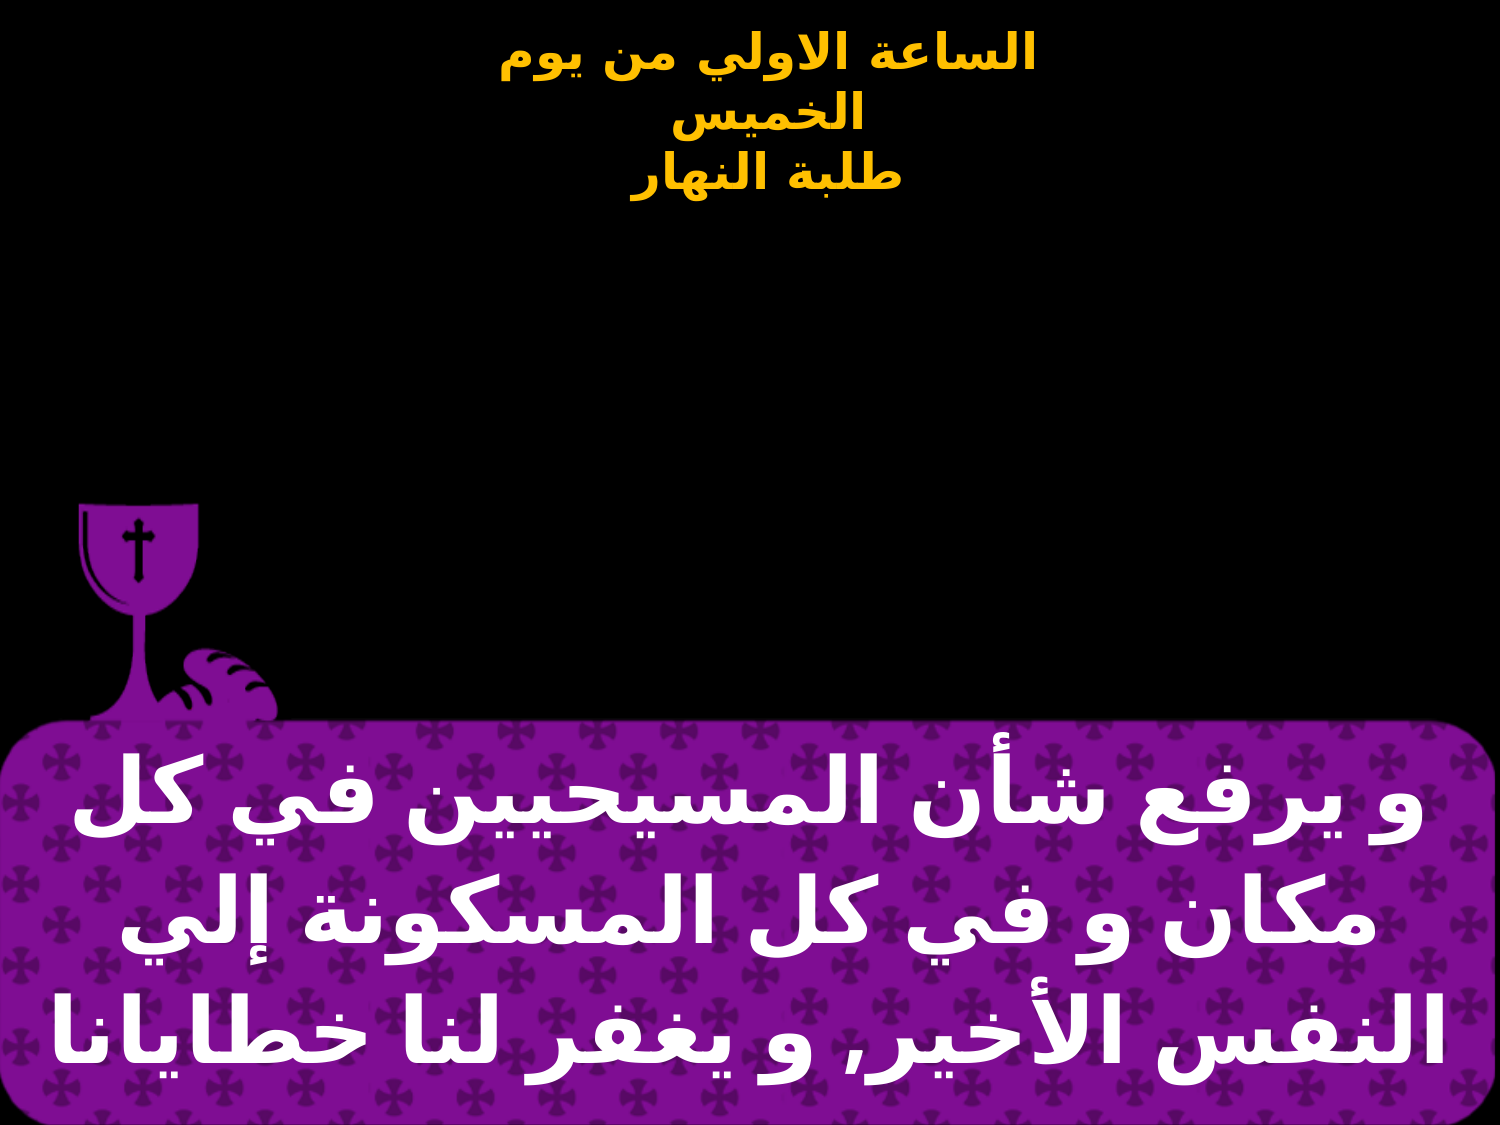

| و يرفع شأن المسيحيين في كل مكان و في كل المسكونة إلي النفس الأخير, و يغفر لنا خطايانا |
| --- |